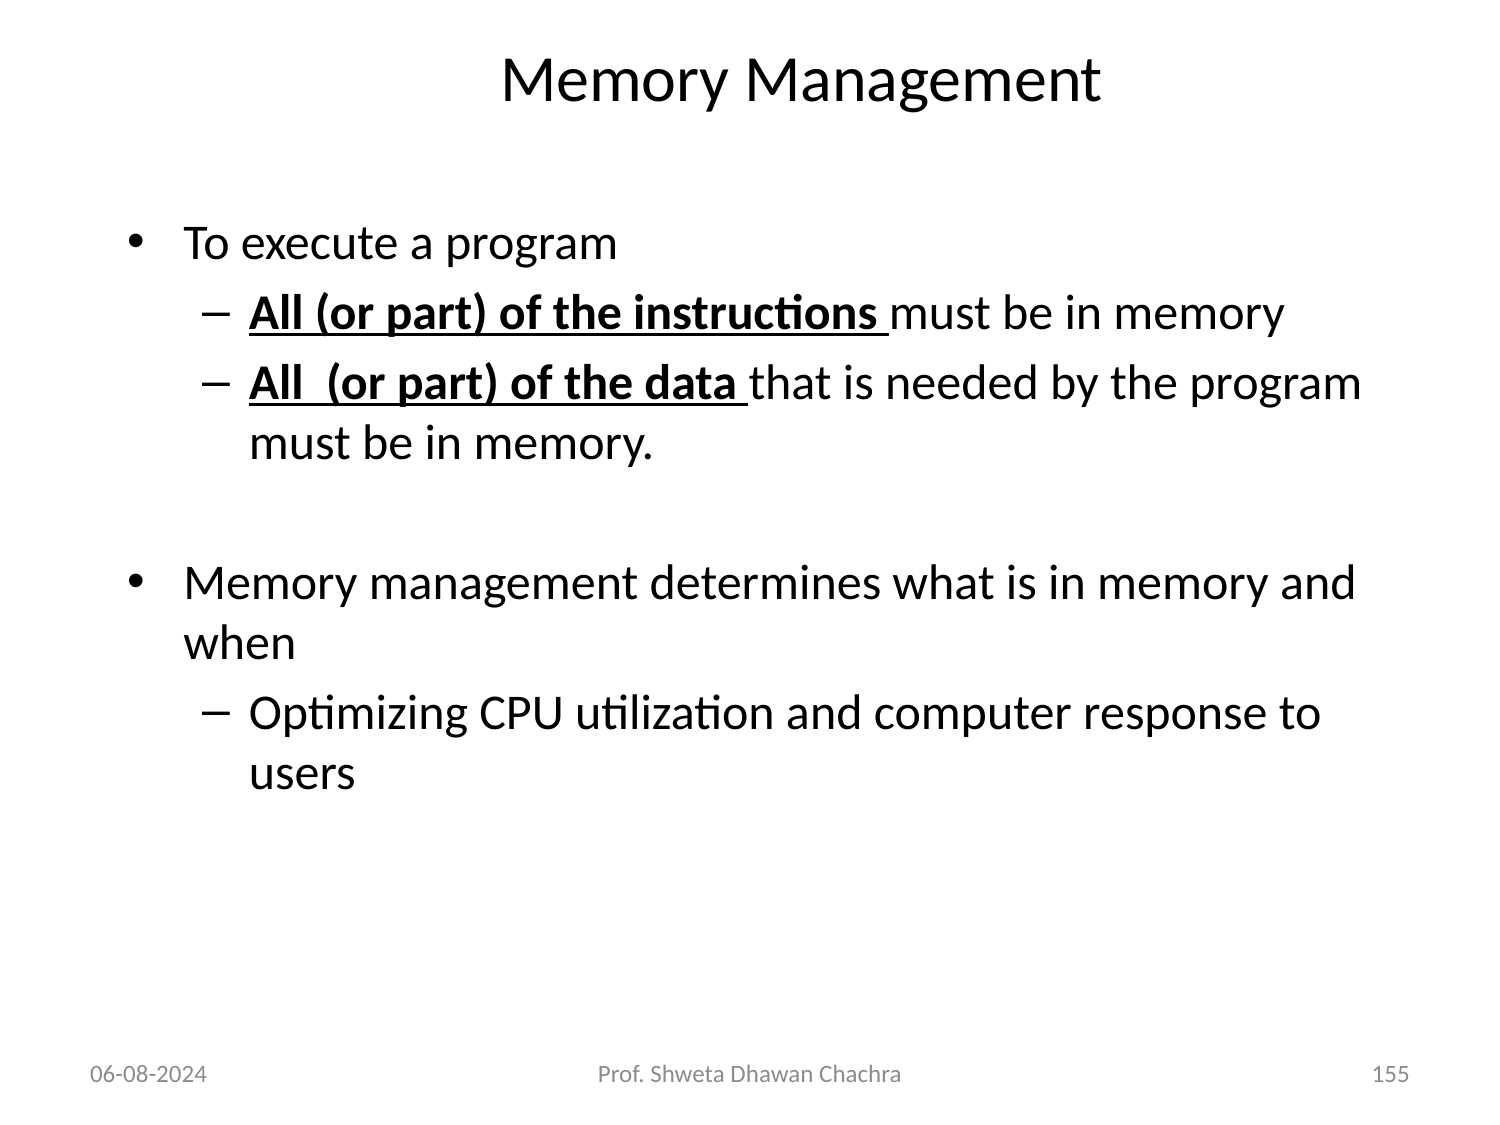

Memory Management
To execute a program
All (or part) of the instructions must be in memory
All  (or part) of the data that is needed by the program must be in memory.

Memory management determines what is in memory and when
Optimizing CPU utilization and computer response to users
06-08-2024
Prof. Shweta Dhawan Chachra
155